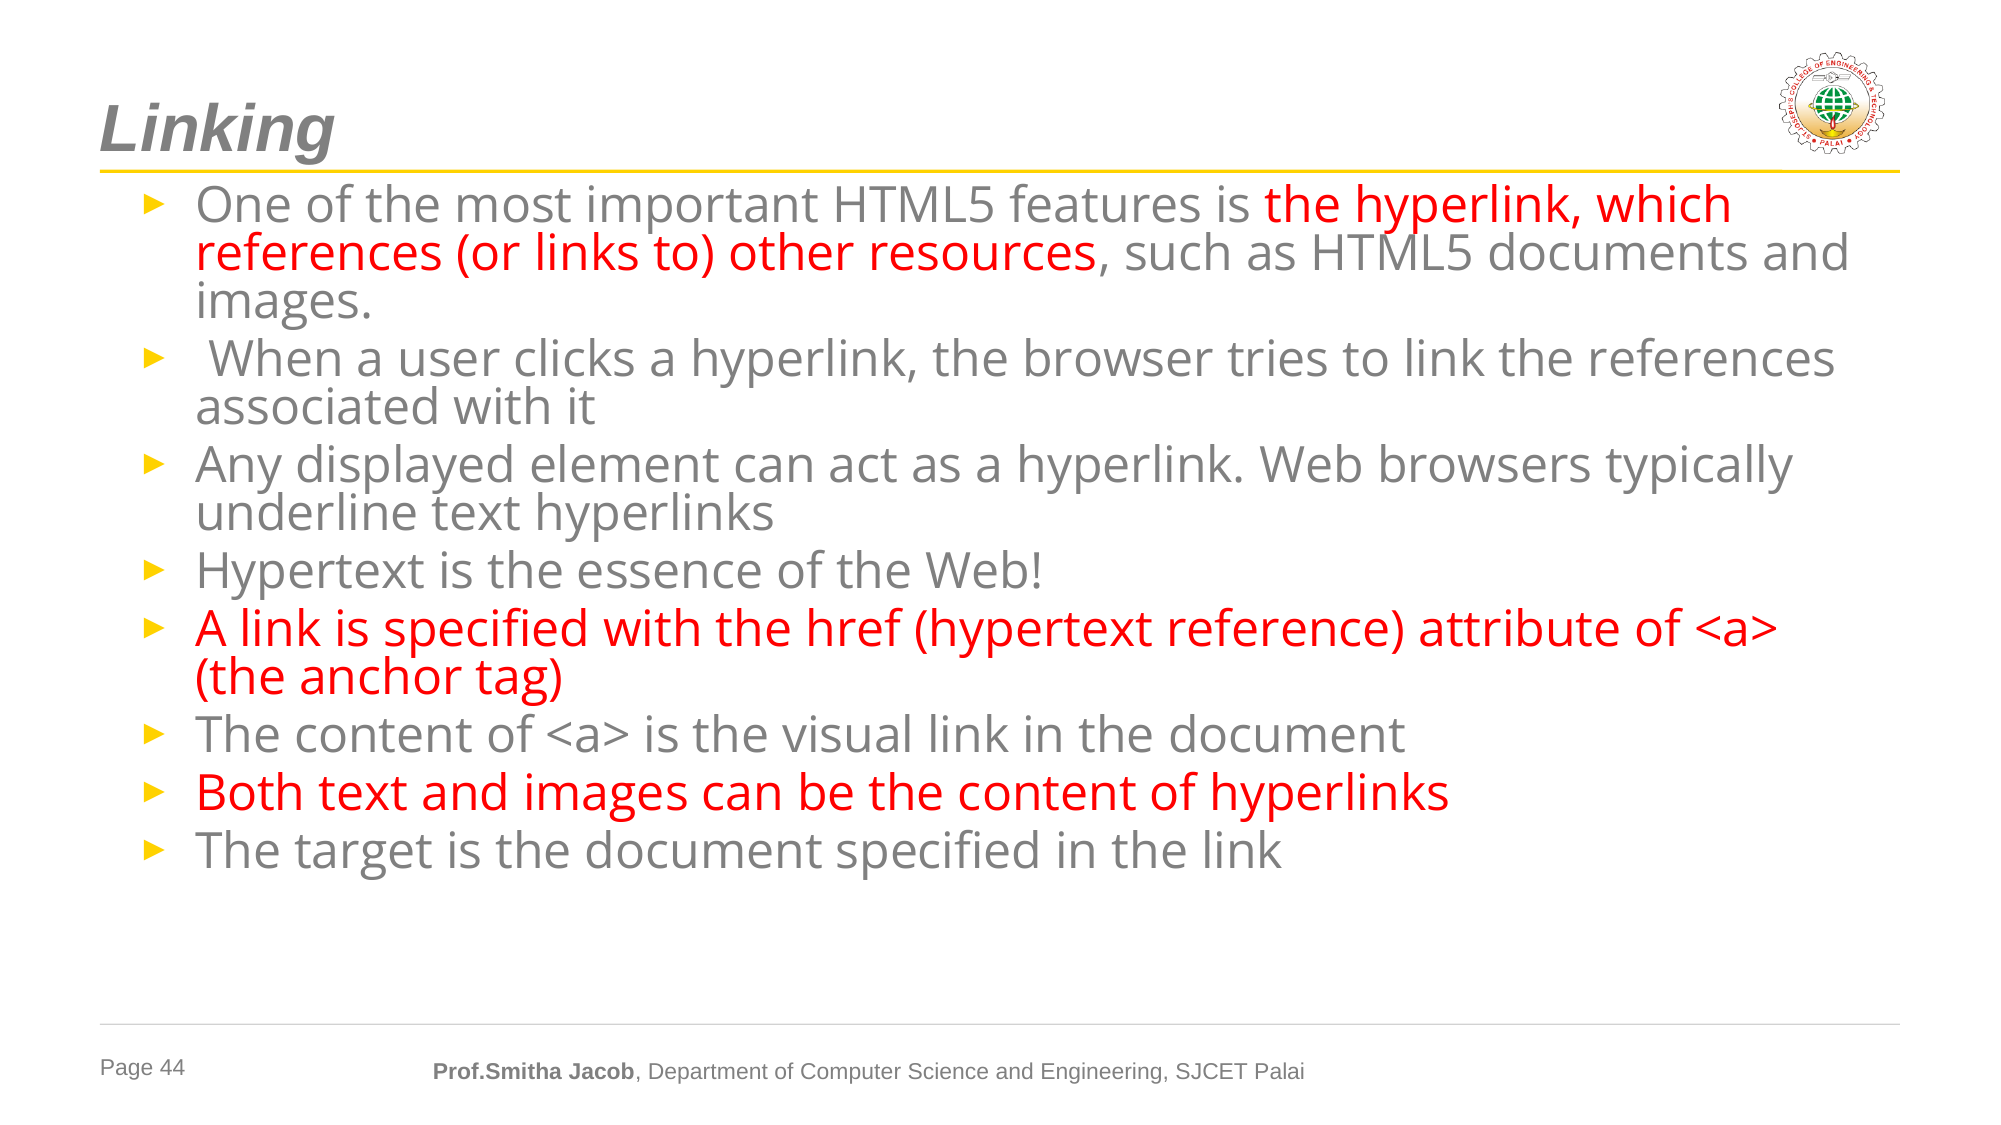

# Linking
One of the most important HTML5 features is the hyperlink, which references (or links to) other resources, such as HTML5 documents and images.
 When a user clicks a hyperlink, the browser tries to link the references associated with it
Any displayed element can act as a hyperlink. Web browsers typically underline text hyperlinks
Hypertext is the essence of the Web!
A link is specified with the href (hypertext reference) attribute of <a> (the anchor tag)
The content of <a> is the visual link in the document
Both text and images can be the content of hyperlinks
The target is the document specified in the link